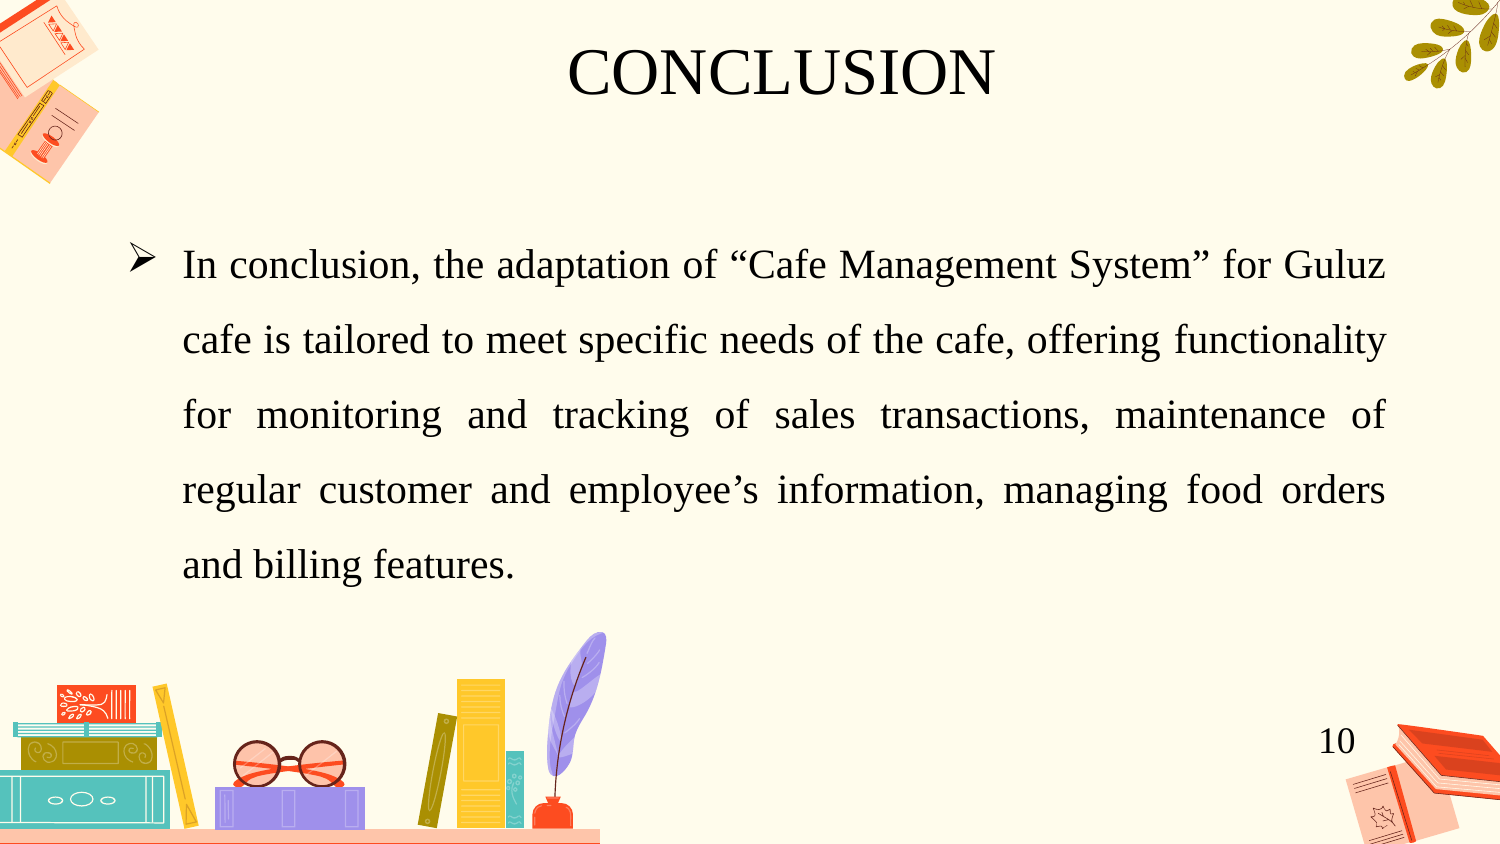

# CONCLUSION
In conclusion, the adaptation of “Cafe Management System” for Guluz cafe is tailored to meet specific needs of the cafe, offering functionality for monitoring and tracking of sales transactions, maintenance of regular customer and employee’s information, managing food orders and billing features.

10